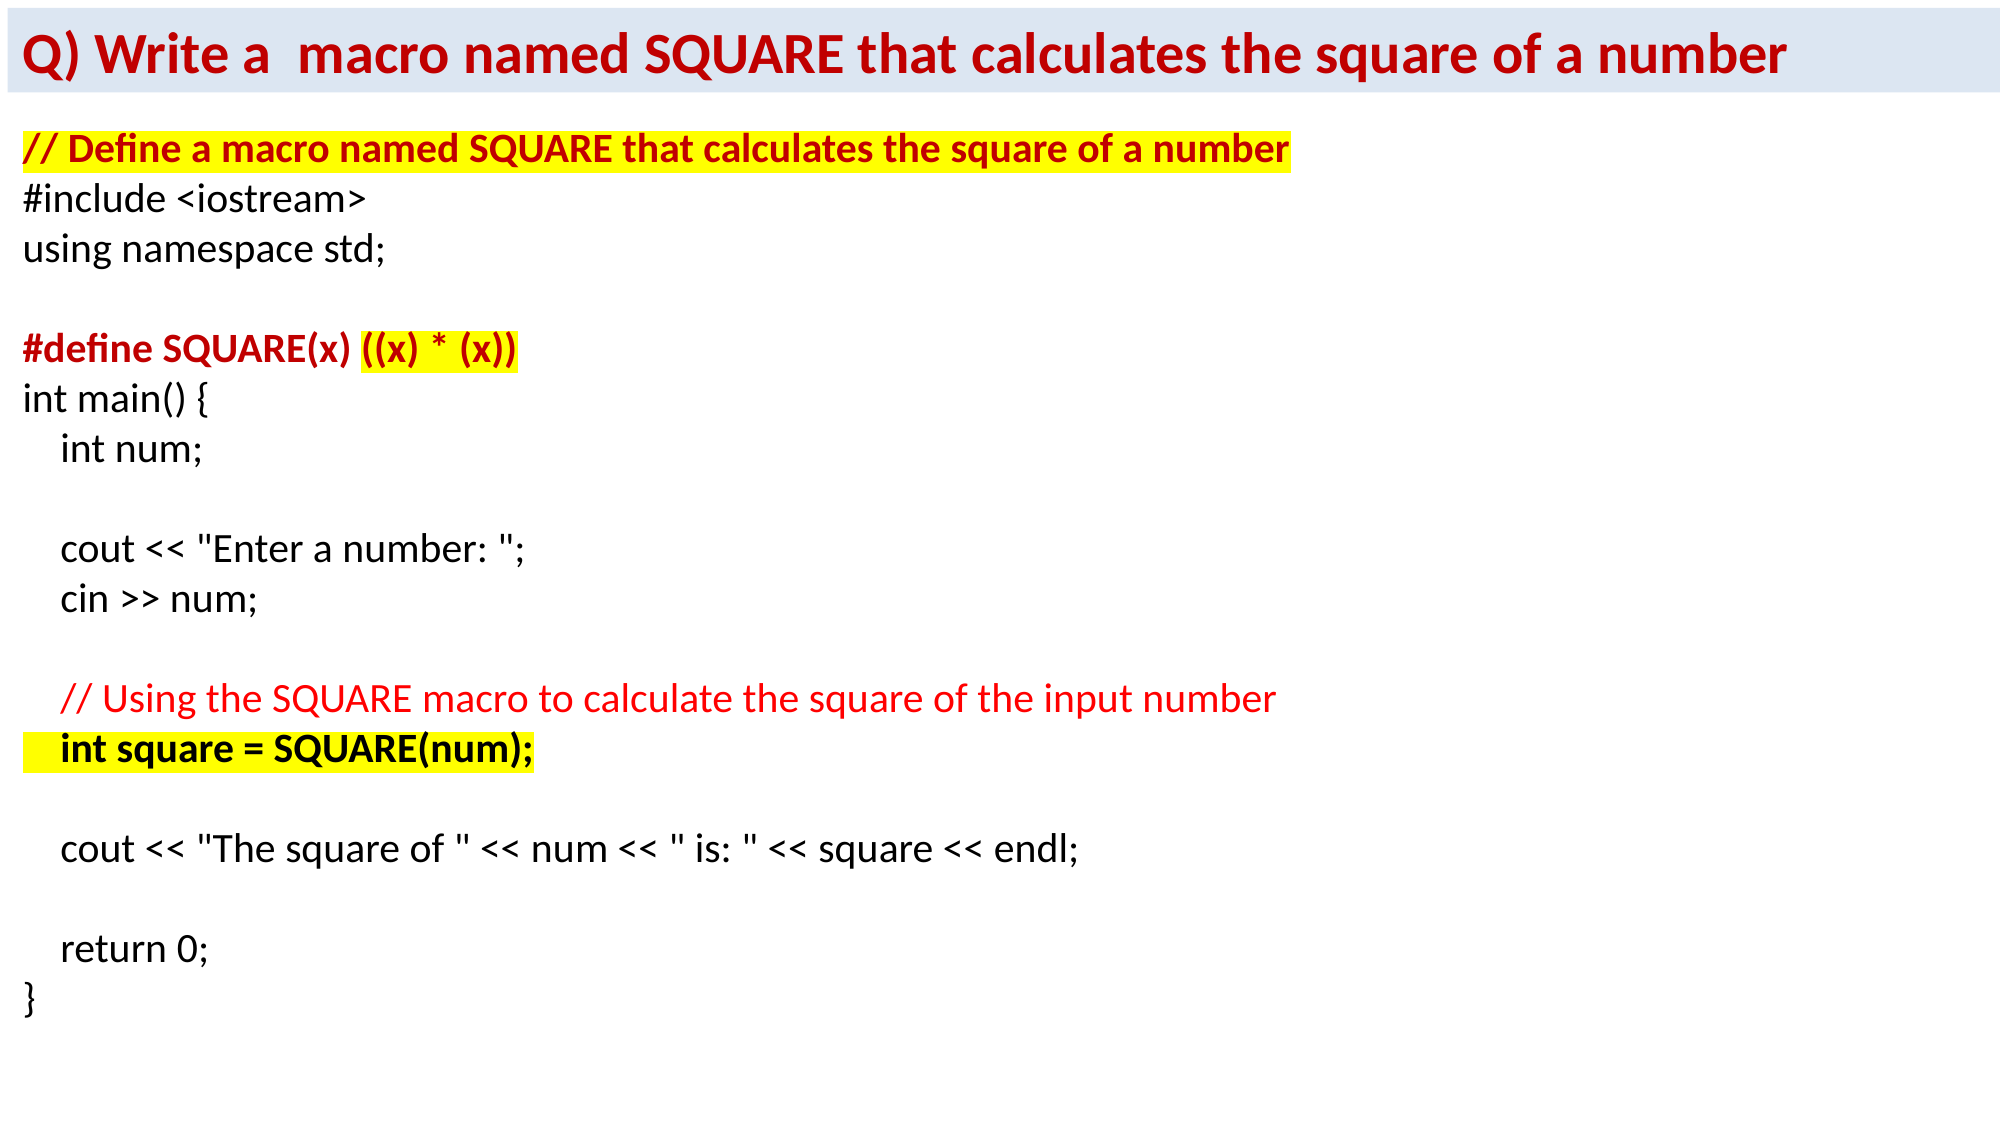

Q) Write a  macro named SQUARE that calculates the square of a number
// Define a macro named SQUARE that calculates the square of a number
#include <iostream>
using namespace std;

#define SQUARE(x) ((x) * (x))
int main() {
    int num;

    cout << "Enter a number: ";
    cin >> num;

    // Using the SQUARE macro to calculate the square of the input number
    int square = SQUARE(num);

    cout << "The square of " << num << " is: " << square << endl;

    return 0;
}